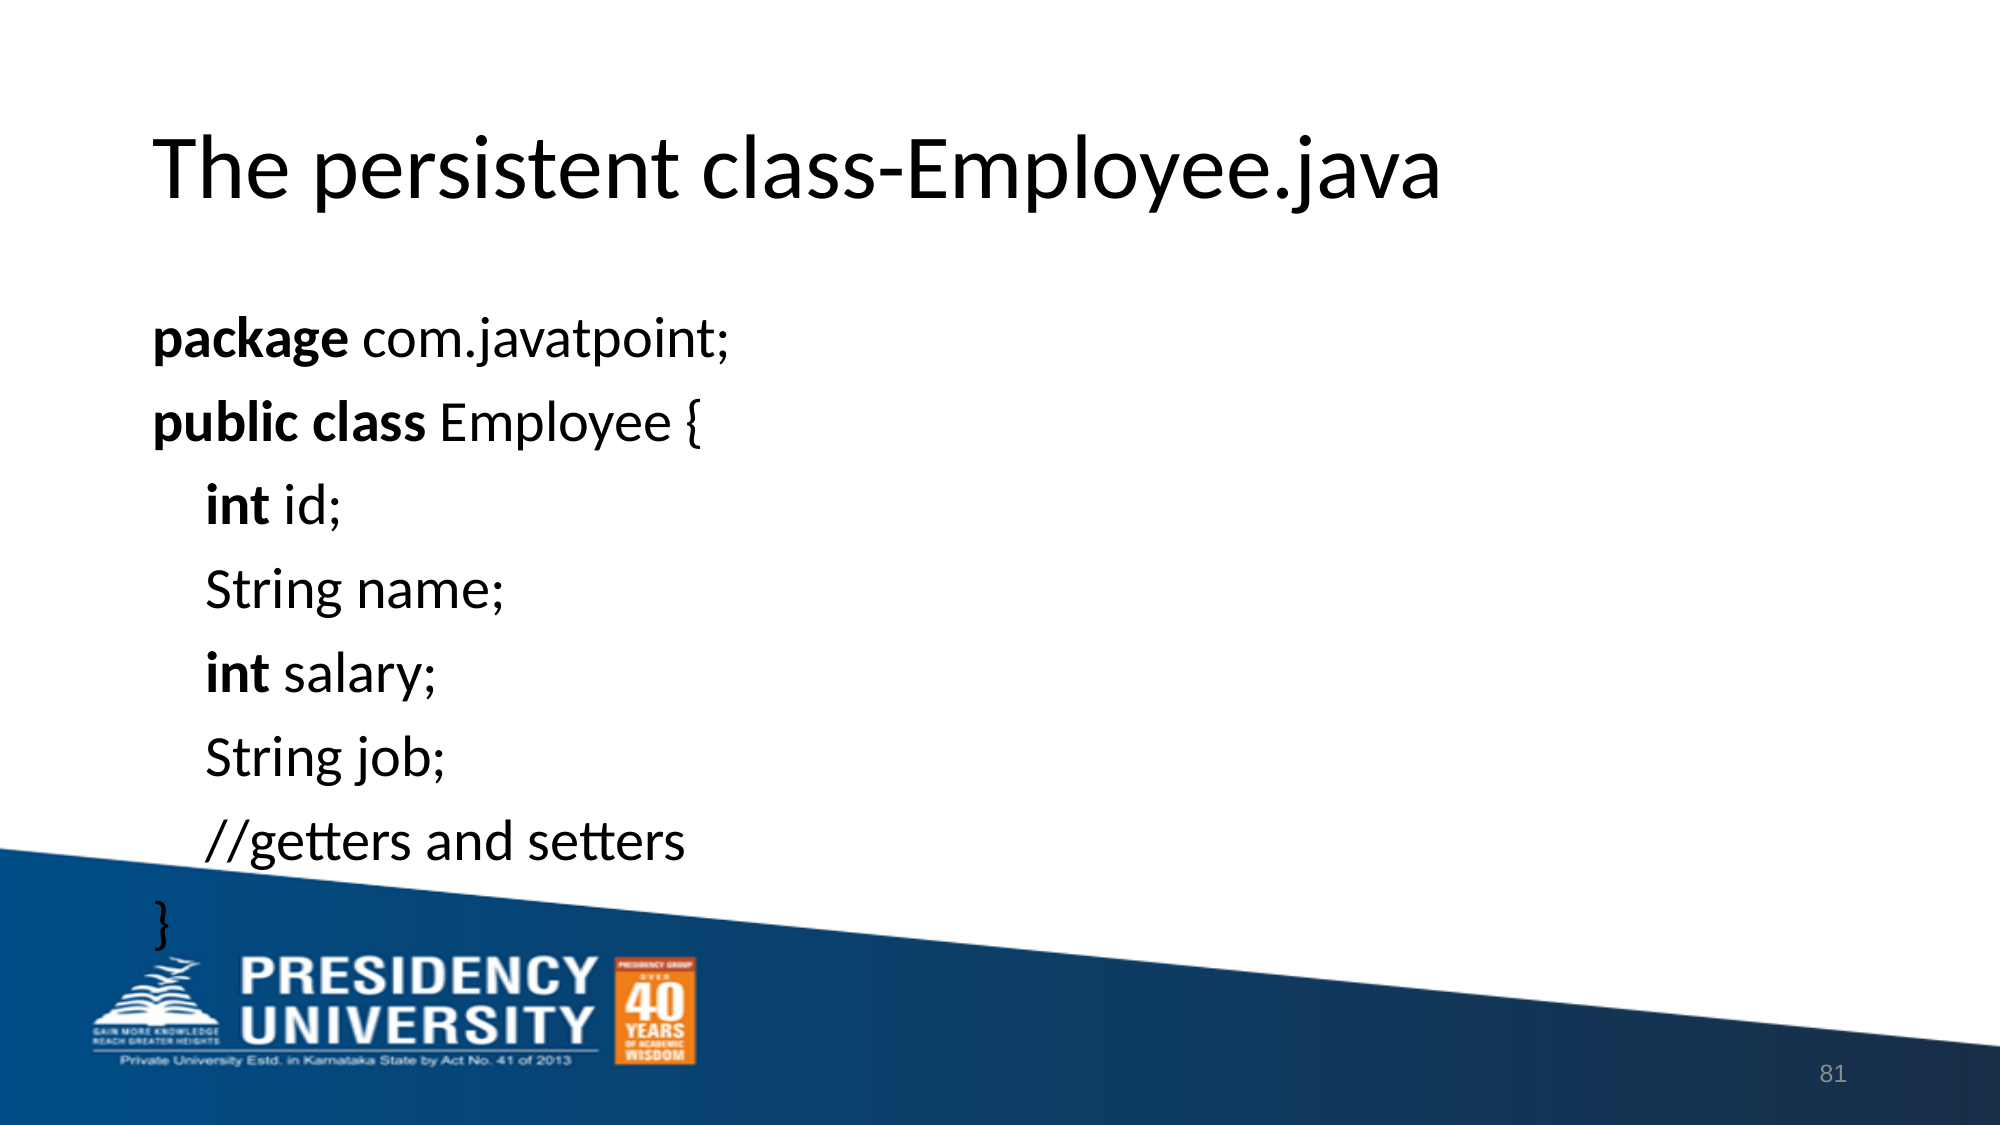

# The persistent class-Employee.java
package com.javatpoint;
public class Employee {
    int id;
    String name;
    int salary;
    String job;
    //getters and setters
}

81